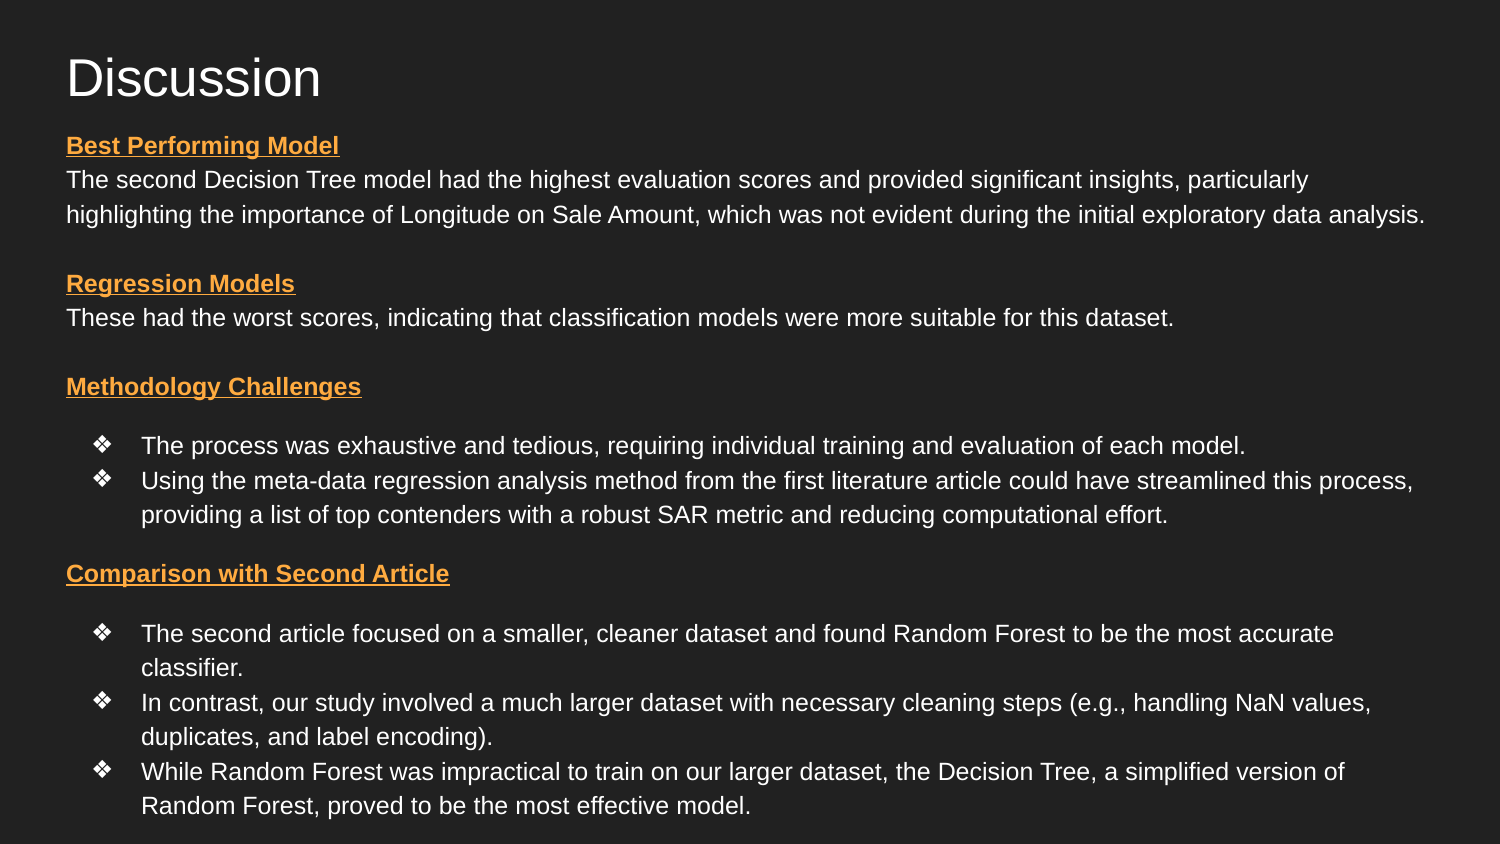

# Discussion
Best Performing Model
The second Decision Tree model had the highest evaluation scores and provided significant insights, particularly highlighting the importance of Longitude on Sale Amount, which was not evident during the initial exploratory data analysis.

Regression Models
These had the worst scores, indicating that classification models were more suitable for this dataset.

Methodology Challenges
The process was exhaustive and tedious, requiring individual training and evaluation of each model.
Using the meta-data regression analysis method from the first literature article could have streamlined this process, providing a list of top contenders with a robust SAR metric and reducing computational effort.
Comparison with Second Article
The second article focused on a smaller, cleaner dataset and found Random Forest to be the most accurate classifier.
In contrast, our study involved a much larger dataset with necessary cleaning steps (e.g., handling NaN values, duplicates, and label encoding).
While Random Forest was impractical to train on our larger dataset, the Decision Tree, a simplified version of Random Forest, proved to be the most effective model.